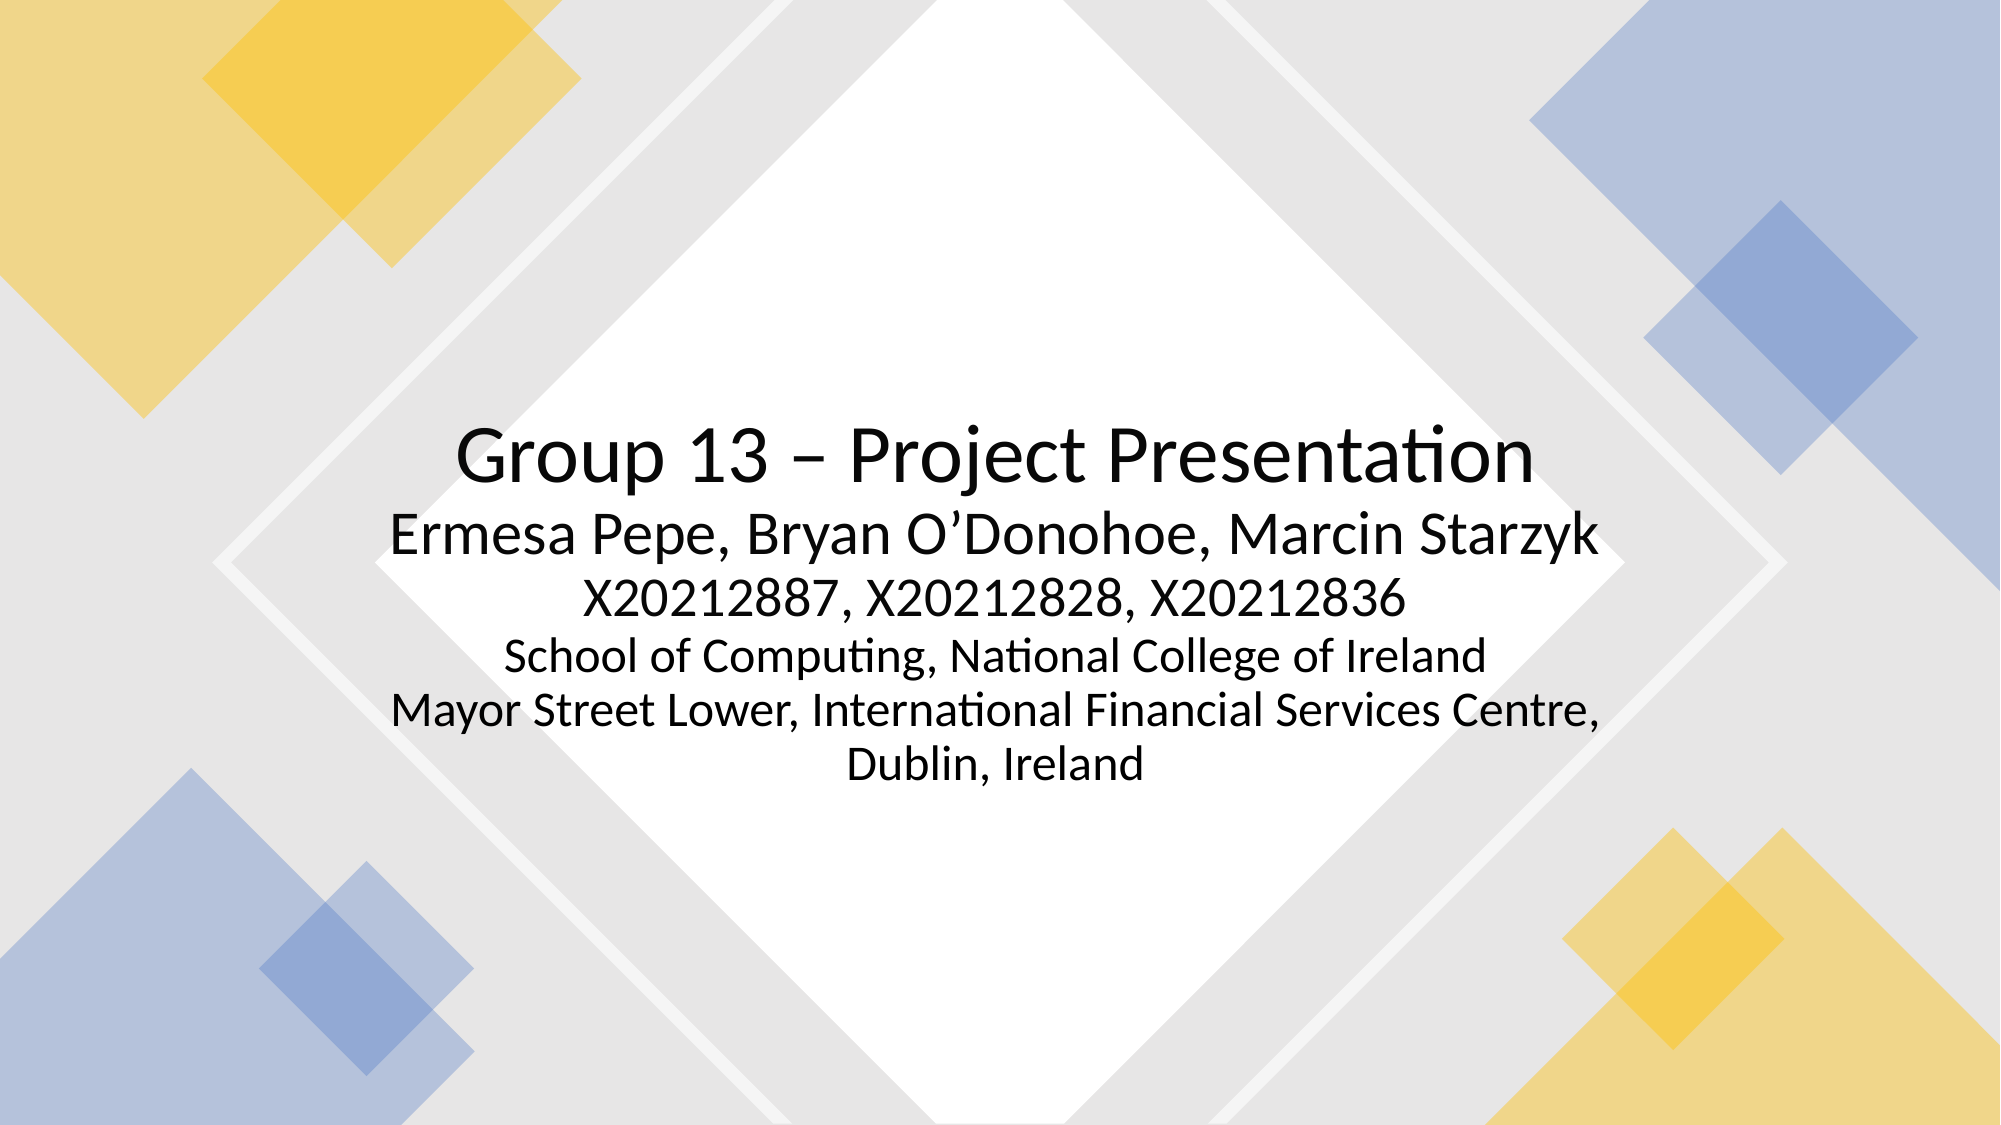

# Group 13 – Project Presentation Ermesa Pepe, Bryan O’Donohoe, Marcin Starzyk X20212887, X20212828, X20212836 School of Computing, National College of Ireland Mayor Street Lower, International Financial Services Centre, Dublin, Ireland